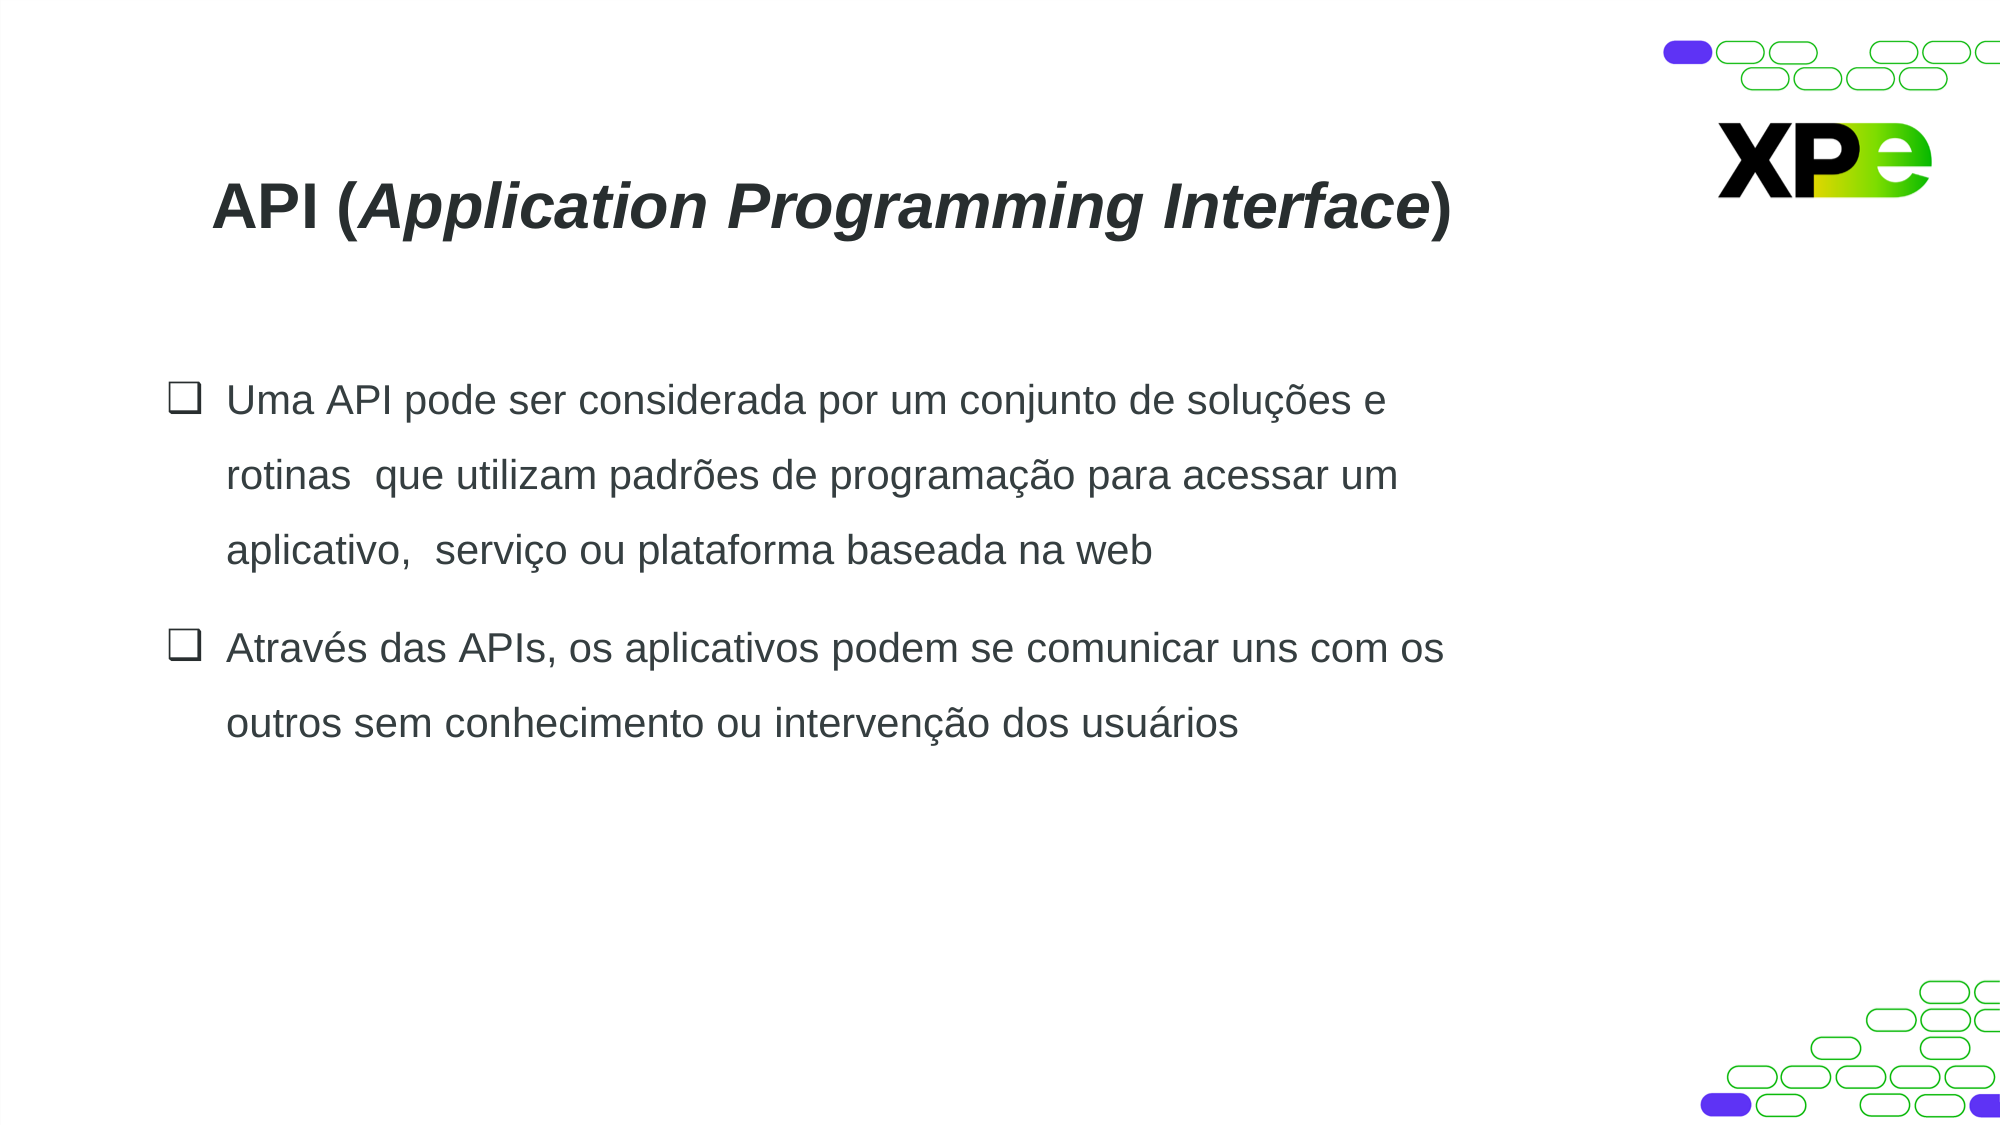

# API (Application Programming Interface)
Uma API pode ser considerada por um conjunto de soluções e rotinas  que utilizam padrões de programação para acessar um aplicativo,  serviço ou plataforma baseada na web

Através das APIs, os aplicativos podem se comunicar uns com os
outros sem conhecimento ou intervenção dos usuários